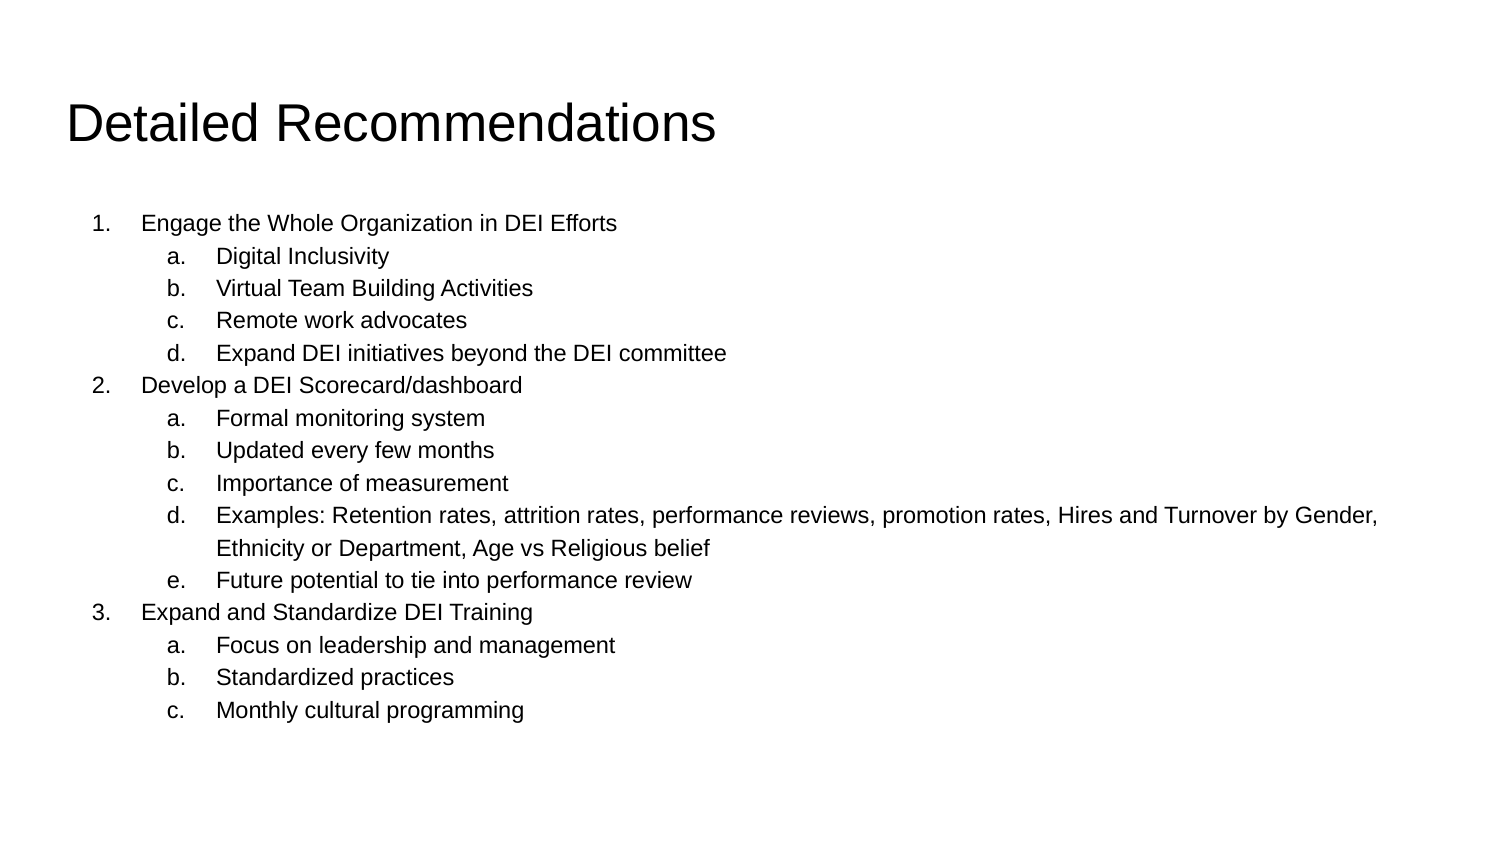

# Detailed Recommendations
Engage the Whole Organization in DEI Efforts
Digital Inclusivity
Virtual Team Building Activities
Remote work advocates
Expand DEI initiatives beyond the DEI committee
Develop a DEI Scorecard/dashboard
Formal monitoring system
Updated every few months
Importance of measurement
Examples: Retention rates, attrition rates, performance reviews, promotion rates, Hires and Turnover by Gender, Ethnicity or Department, Age vs Religious belief
Future potential to tie into performance review
Expand and Standardize DEI Training
Focus on leadership and management
Standardized practices
Monthly cultural programming